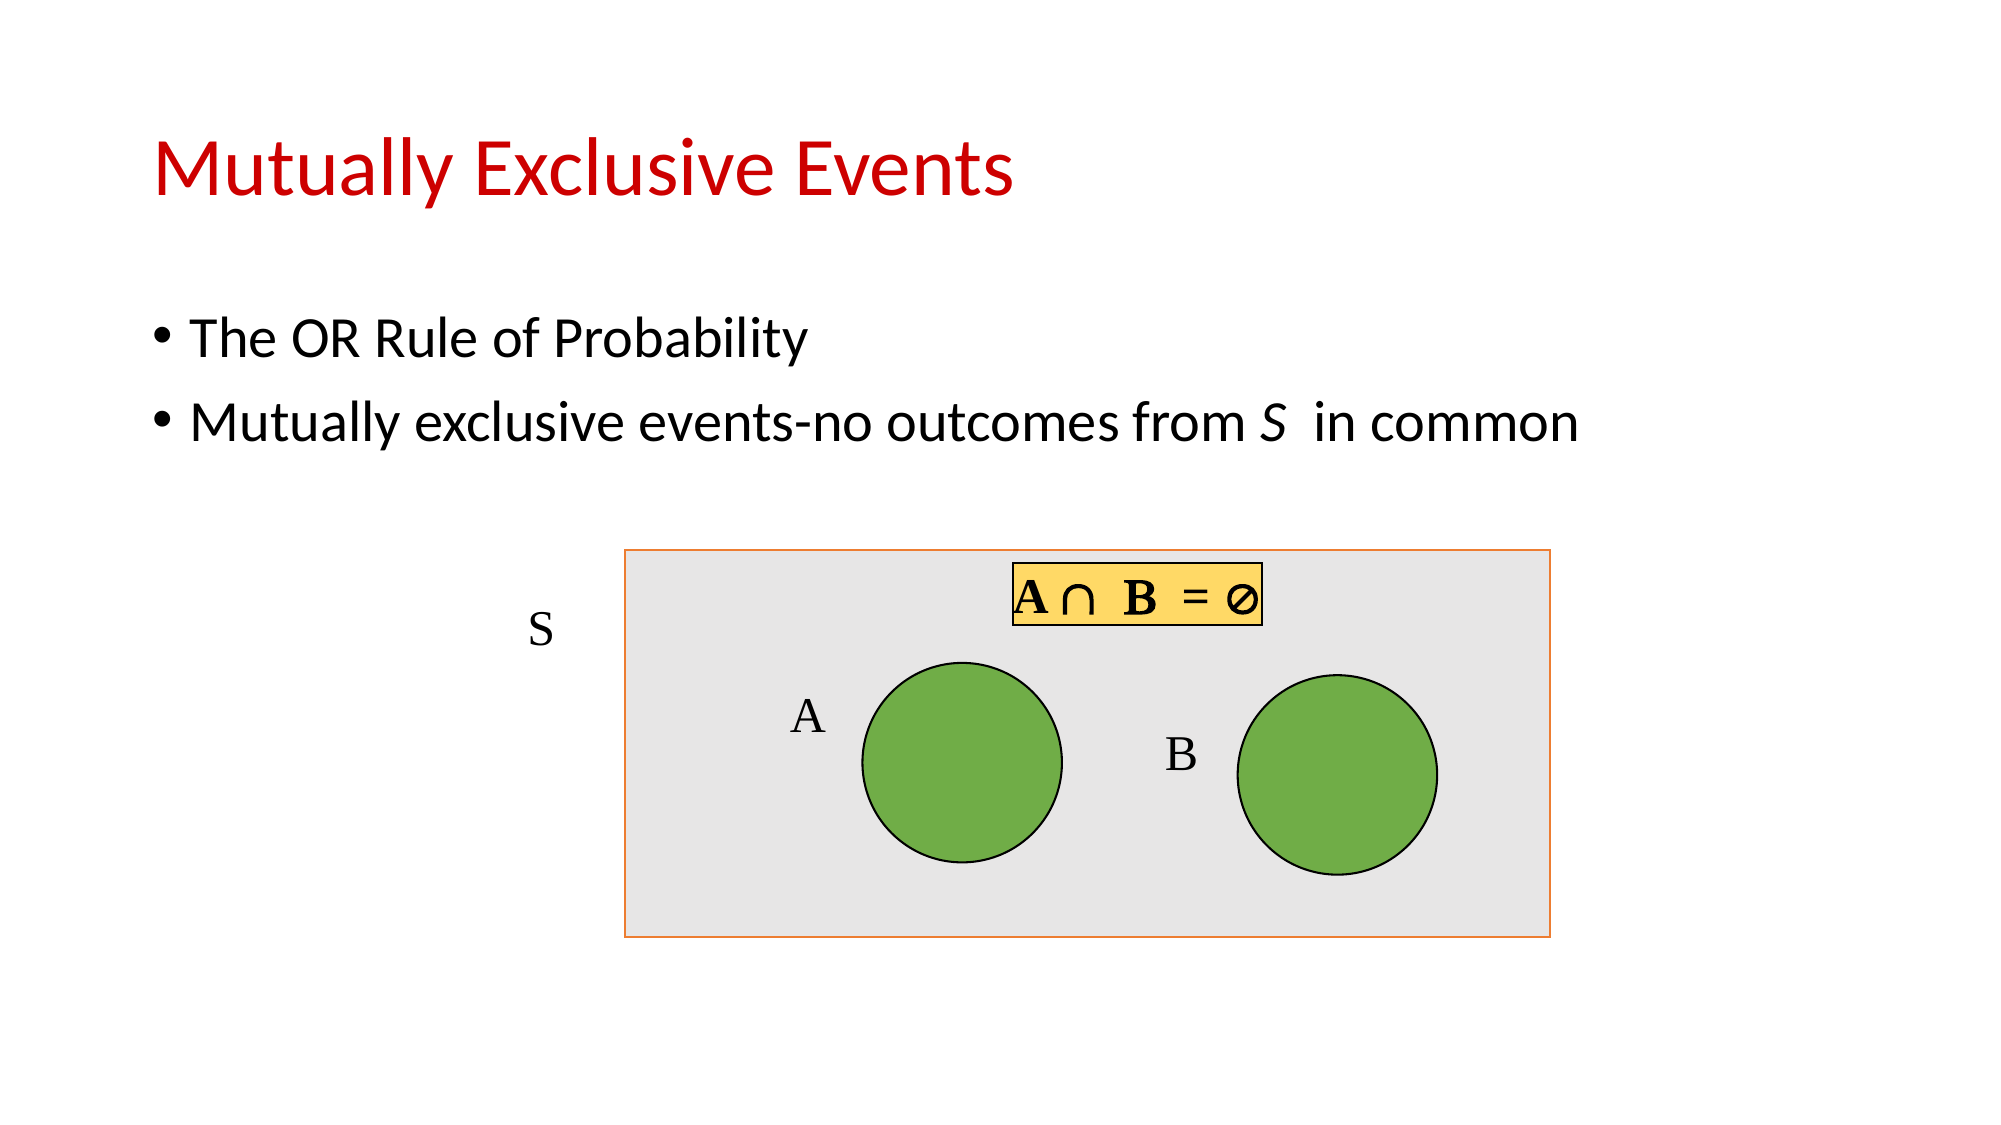

# Mutually Exclusive Events
The OR Rule of Probability
Mutually exclusive events-no outcomes from S  in common

A ∩ Β = ∅
S

A

B